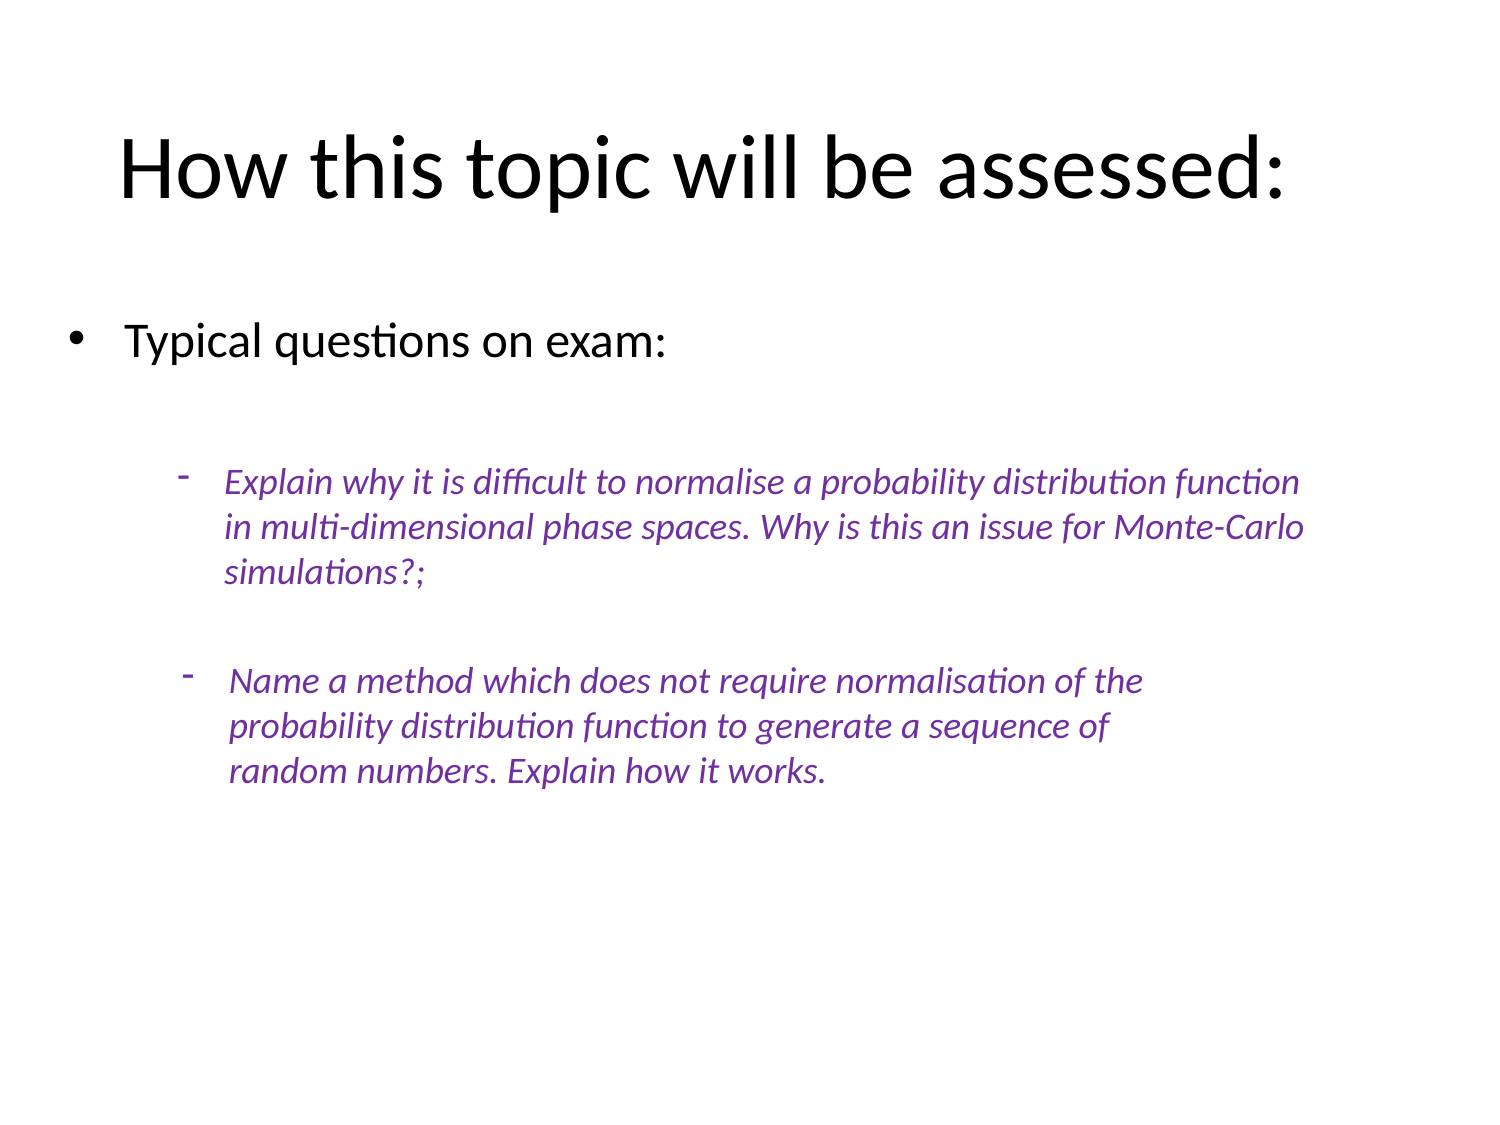

# How this topic will be assessed:
Typical questions on exam:

Explain why it is difficult to normalise a probability distribution function in multi-dimensional phase spaces. Why is this an issue for Monte-Carlo simulations?;
Name a method which does not require normalisation of the probability distribution function to generate a sequence of random numbers. Explain how it works.